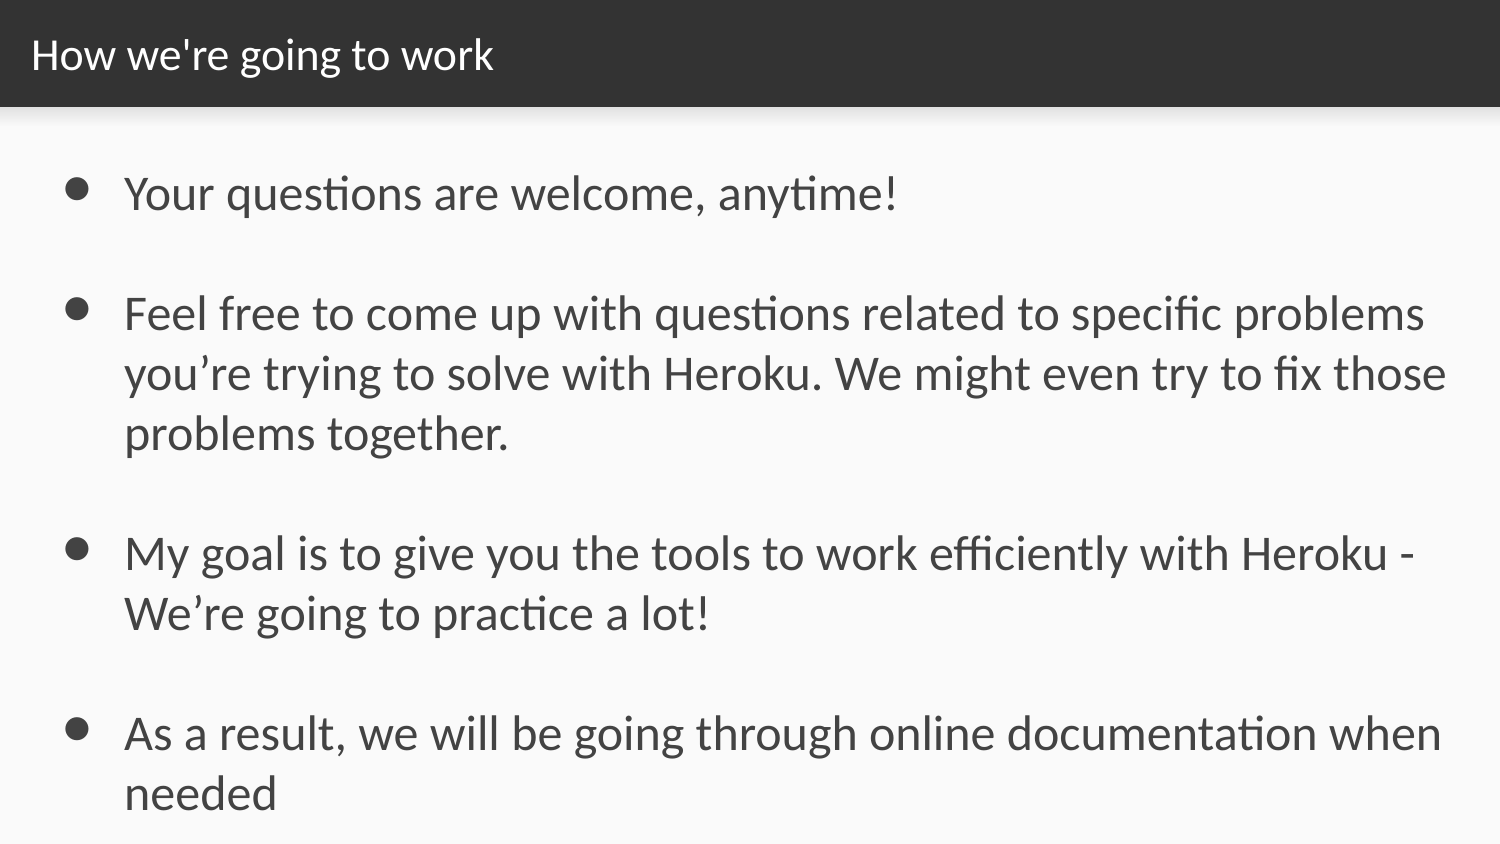

# How we're going to work
Your questions are welcome, anytime!

Feel free to come up with questions related to specific problems you’re trying to solve with Heroku. We might even try to fix those problems together.

My goal is to give you the tools to work efficiently with Heroku - We’re going to practice a lot!

As a result, we will be going through online documentation when needed